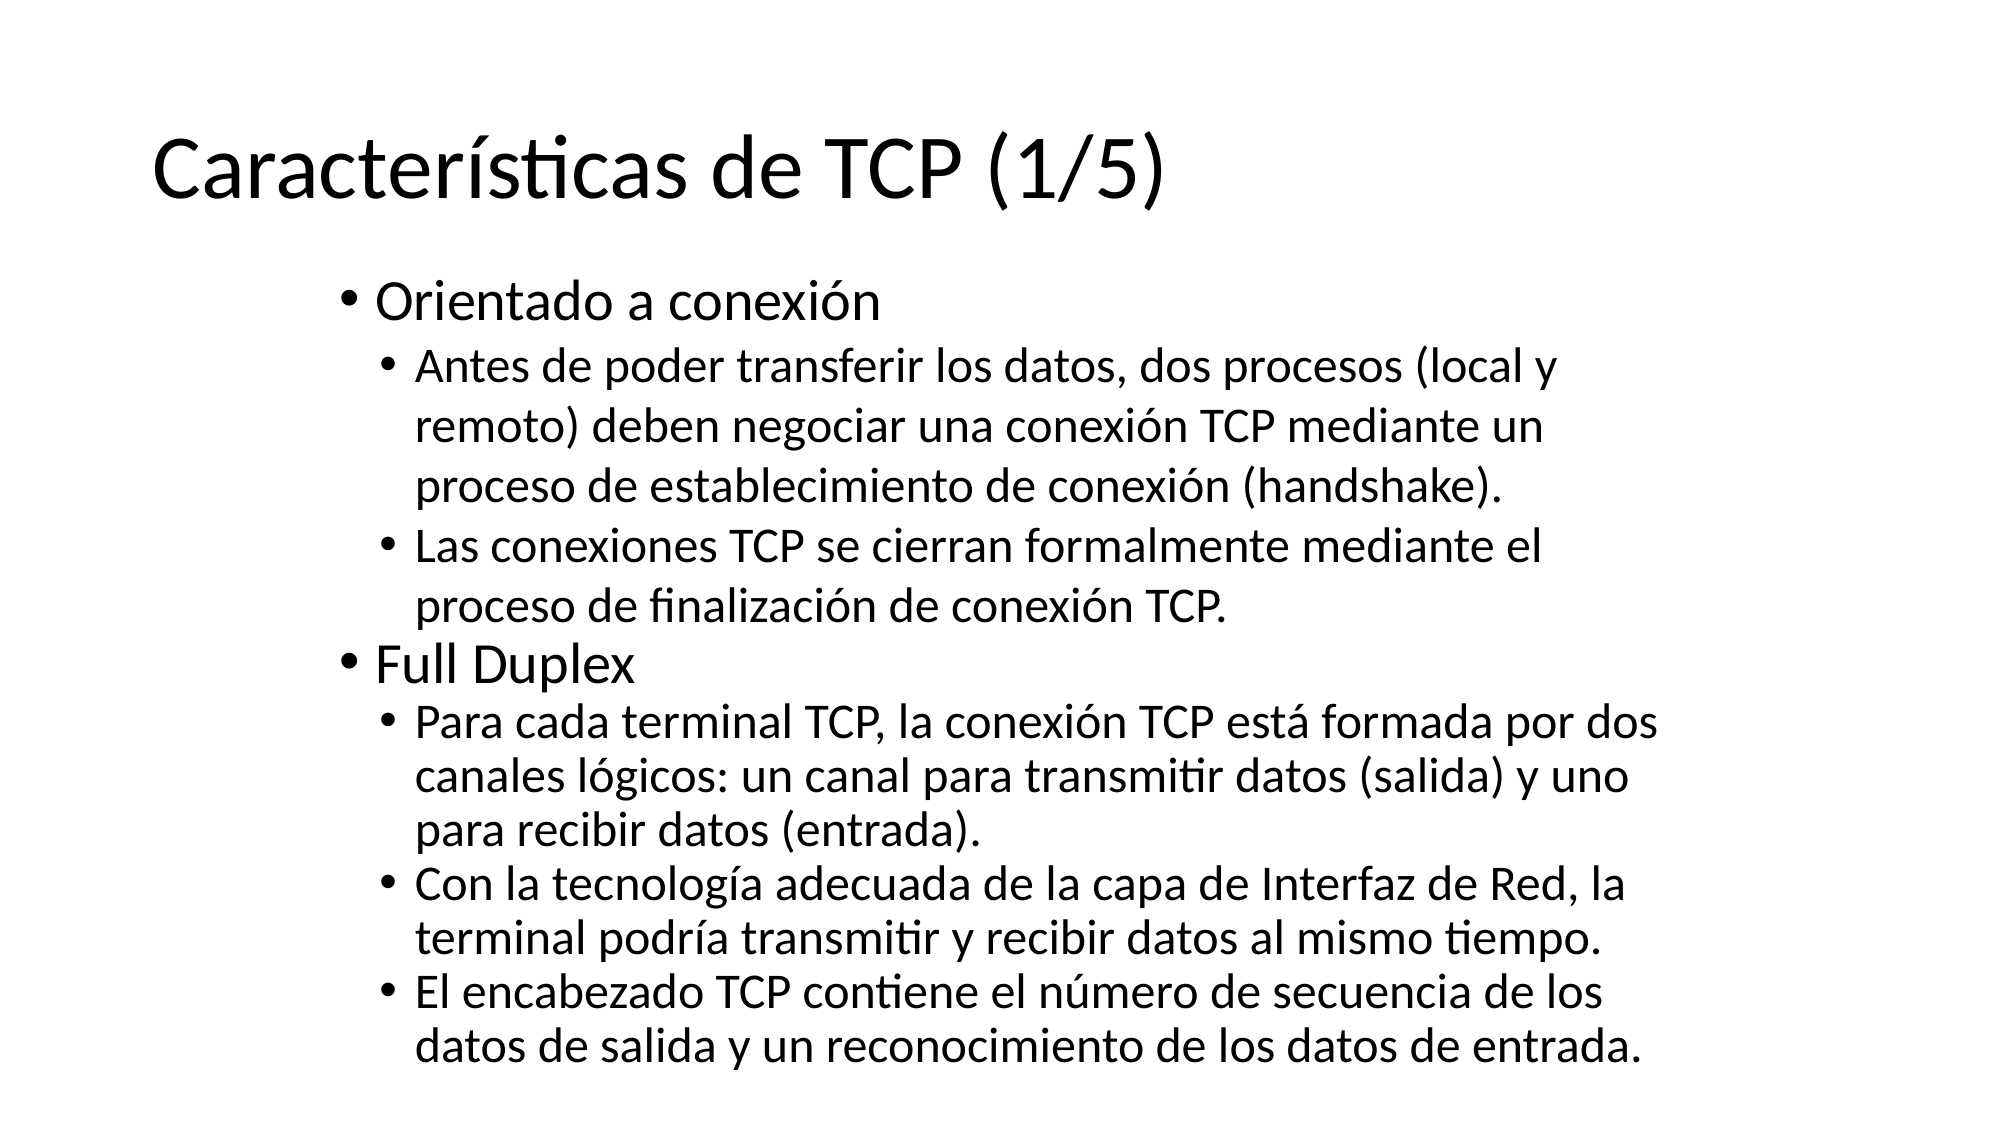

Características de TCP (1/5)
Orientado a conexión
Antes de poder transferir los datos, dos procesos (local y remoto) deben negociar una conexión TCP mediante un proceso de establecimiento de conexión (handshake).
Las conexiones TCP se cierran formalmente mediante el proceso de finalización de conexión TCP.
Full Duplex
Para cada terminal TCP, la conexión TCP está formada por dos canales lógicos: un canal para transmitir datos (salida) y uno para recibir datos (entrada).
Con la tecnología adecuada de la capa de Interfaz de Red, la terminal podría transmitir y recibir datos al mismo tiempo.
El encabezado TCP contiene el número de secuencia de los datos de salida y un reconocimiento de los datos de entrada.